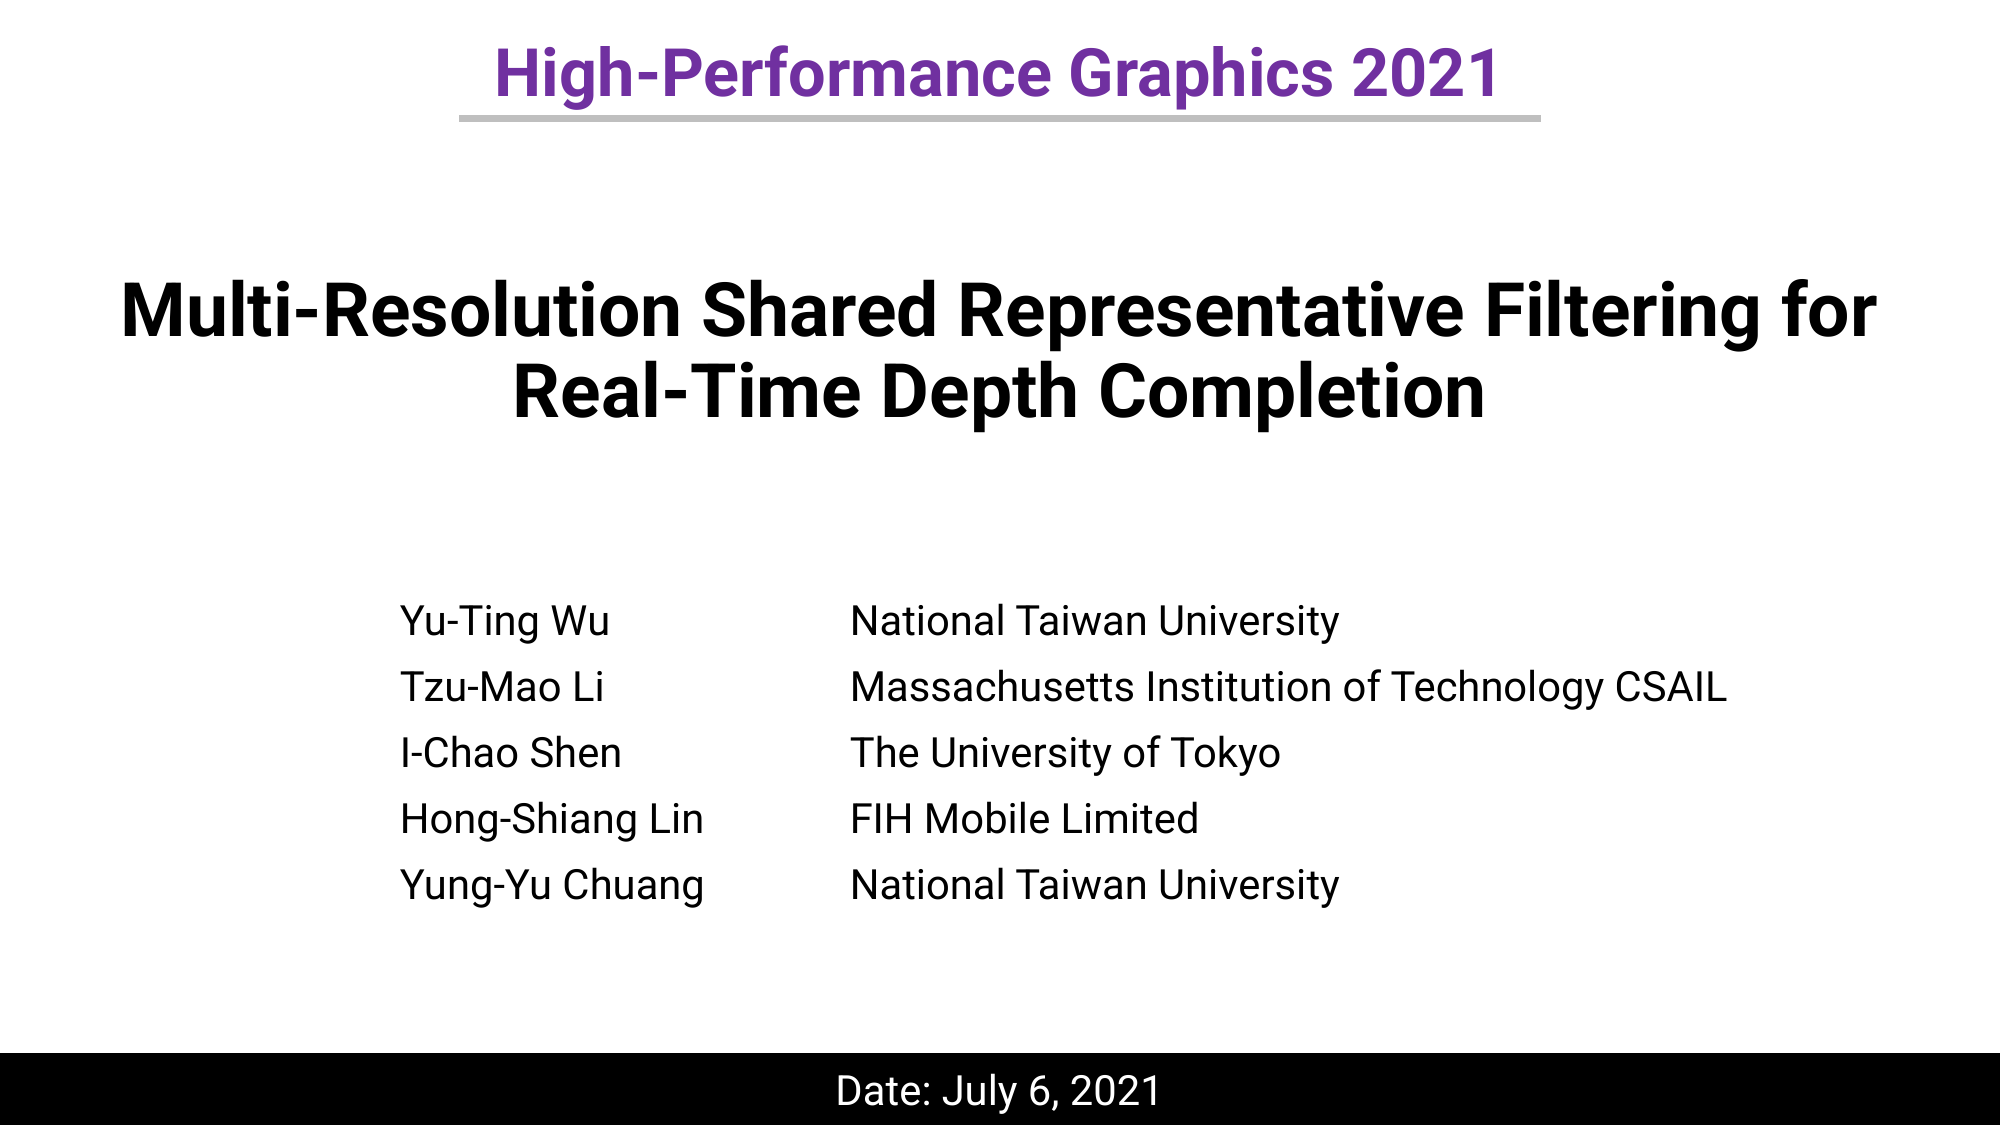

High-Performance Graphics 2021
# Multi-Resolution Shared Representative Filtering for Real-Time Depth Completion
Yu-Ting Wu		National Taiwan University
Tzu-Mao Li    		Massachusetts Institution of Technology CSAIL
I-Chao Shen    		The University of Tokyo
Hong-Shiang Lin    	FIH Mobile Limited
Yung-Yu Chuang	National Taiwan University

Date: July 6, 2021